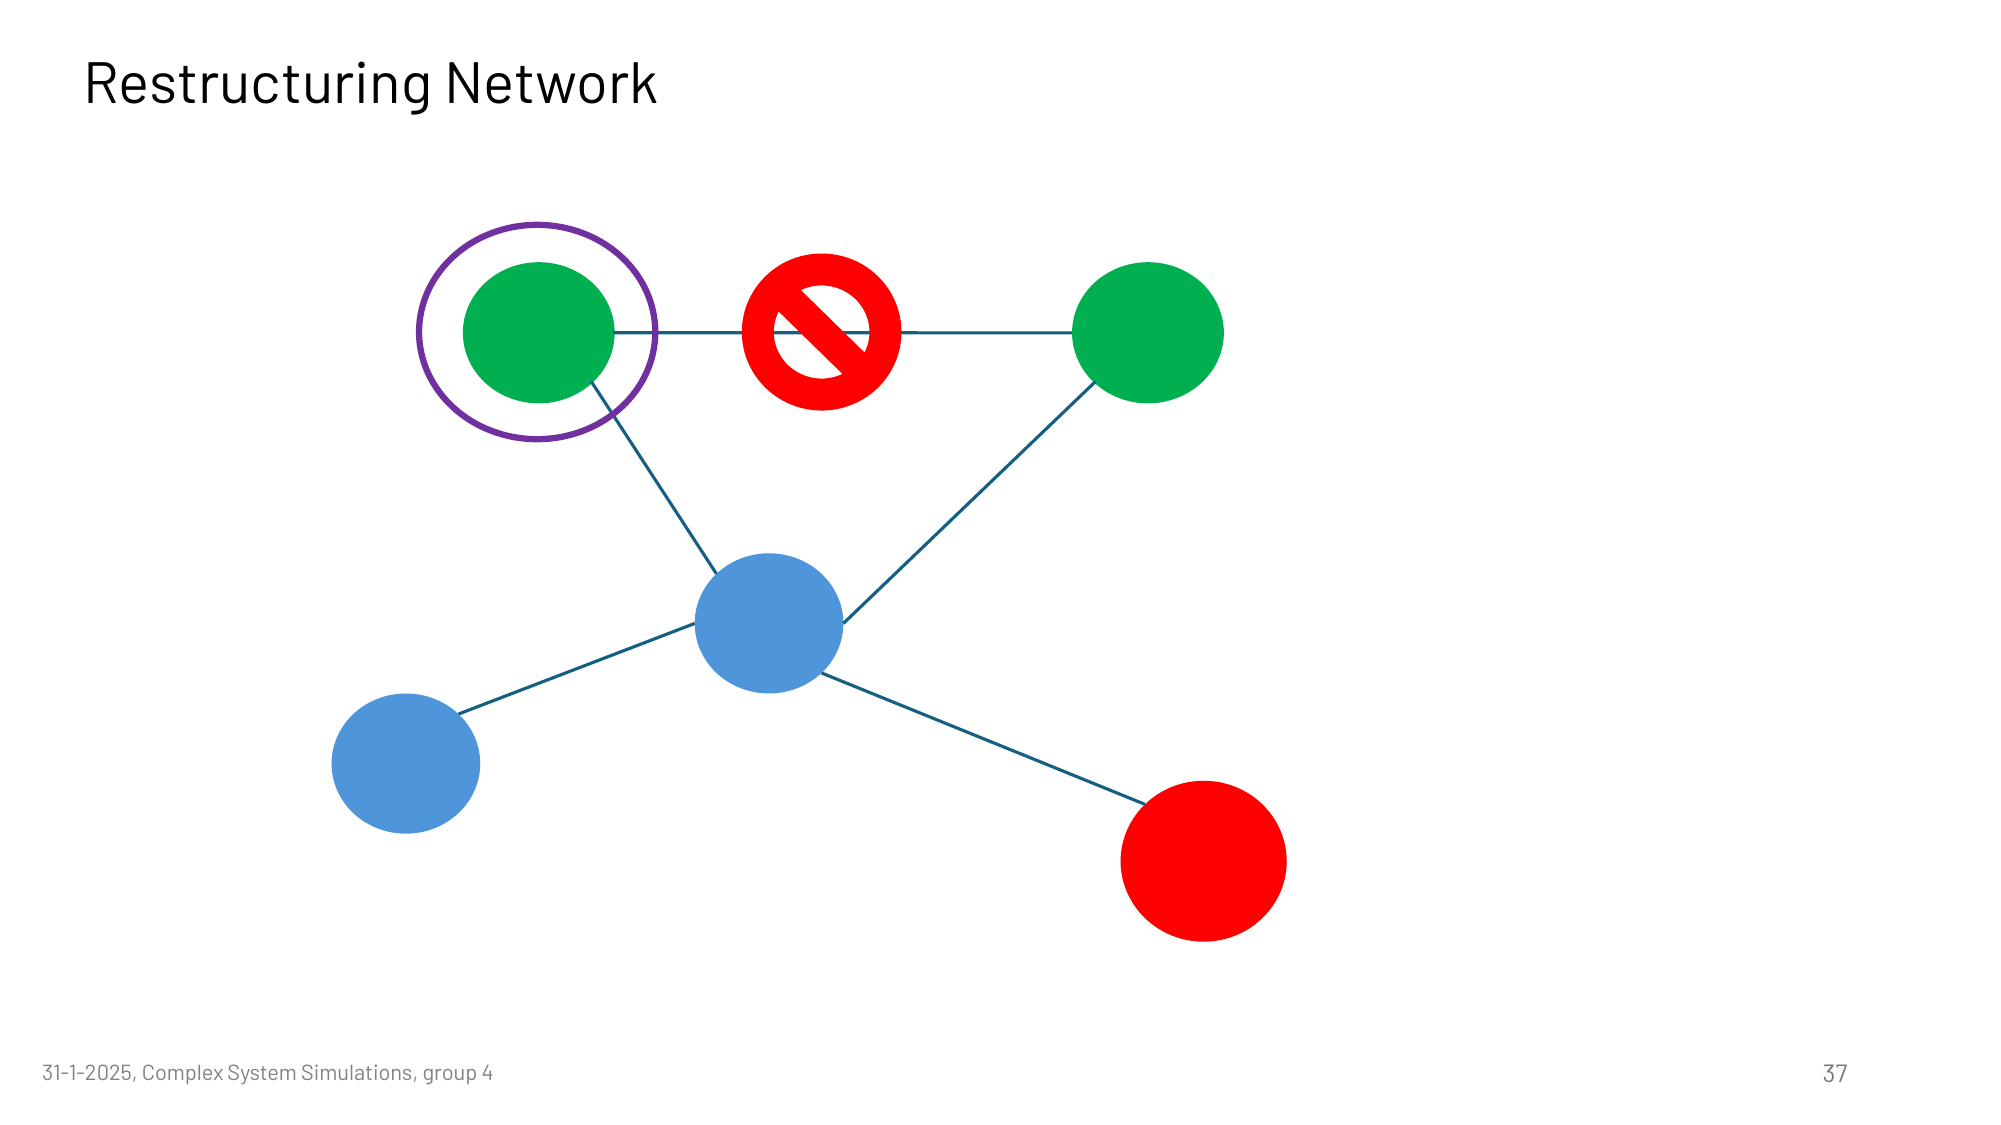

Restructuring Network

37
31-1-2025, Complex System Simulations, group 4